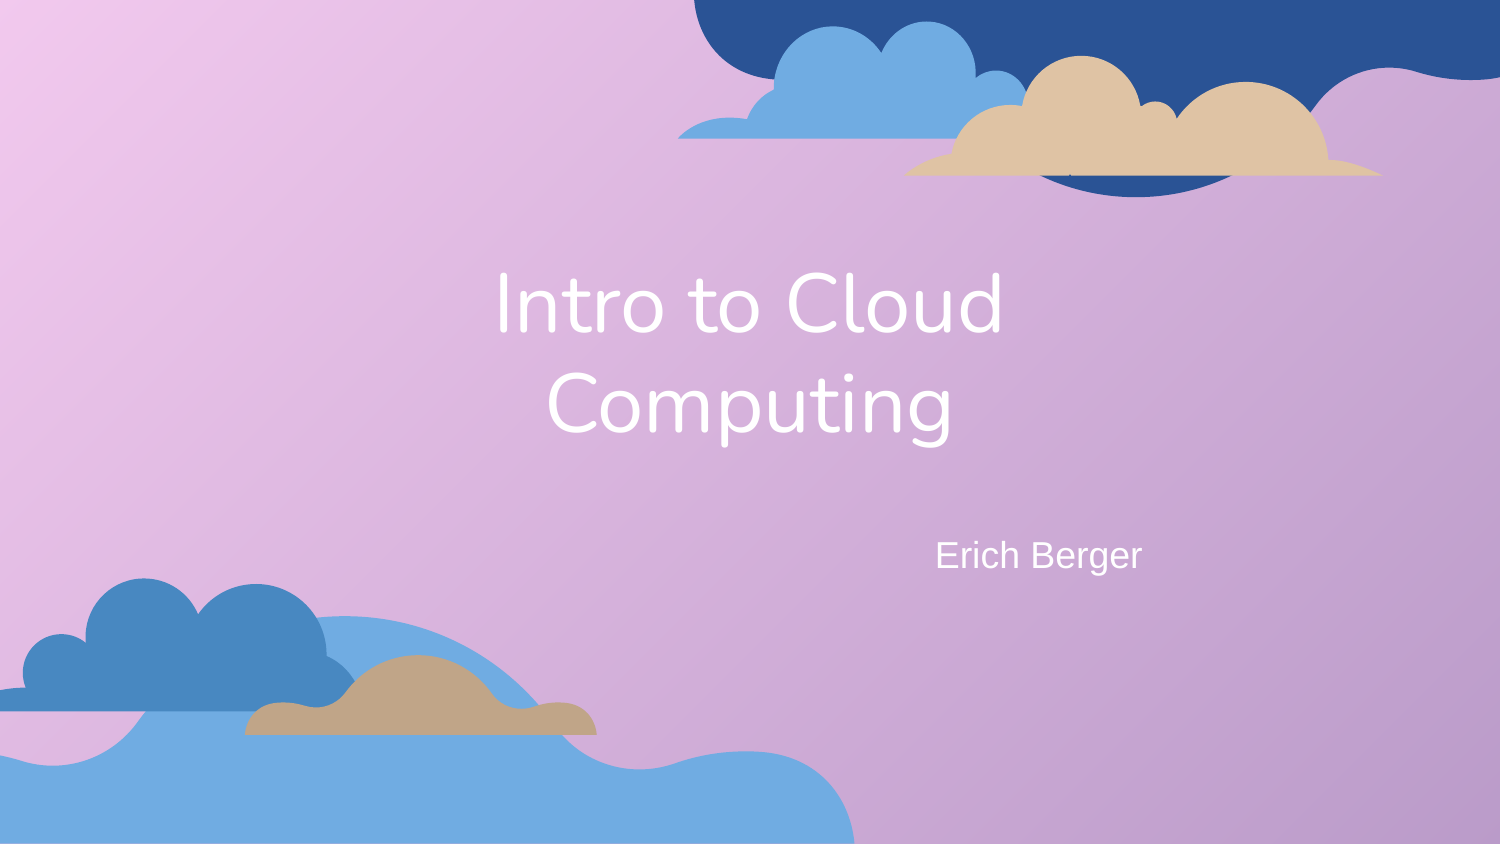

Intro to Cloud Computing
# Erich Berger